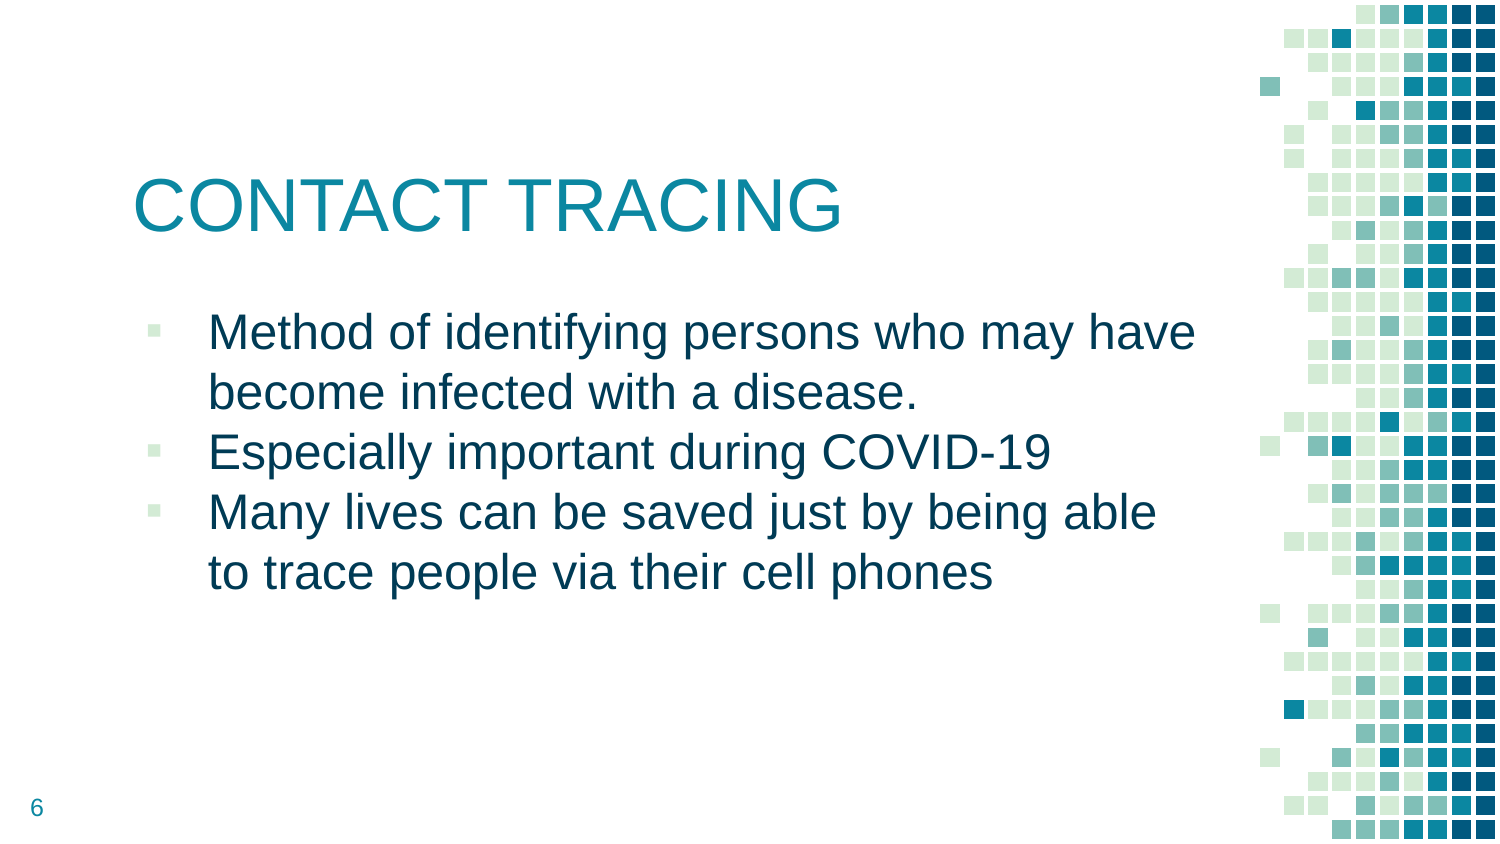

# CONTACT TRACING
Method of identifying persons who may have become infected with a disease.
Especially important during COVID-19
Many lives can be saved just by being able to trace people via their cell phones
6